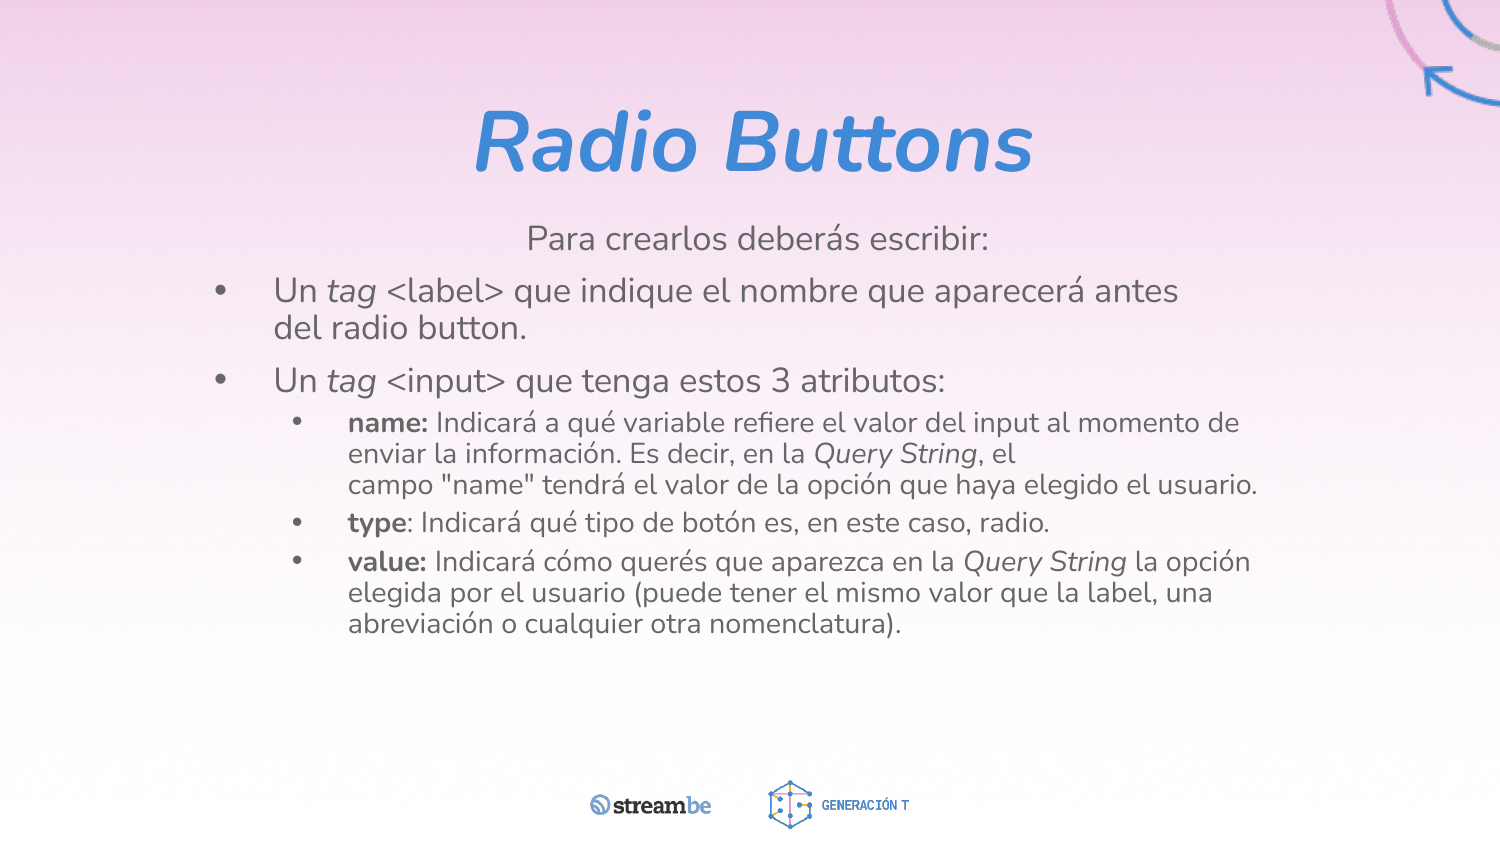

# Radio Buttons
Para crearlos deberás escribir:
Un tag <label> que indique el nombre que aparecerá antes del radio button.
Un tag <input> que tenga estos 3 atributos:
name: Indicará a qué variable refiere el valor del input al momento de enviar la información. Es decir, en la Query String, el campo "name" tendrá el valor de la opción que haya elegido el usuario.
type: Indicará qué tipo de botón es, en este caso, radio.
value: Indicará cómo querés que aparezca en la Query String la opción elegida por el usuario (puede tener el mismo valor que la label, una abreviación o cualquier otra nomenclatura).